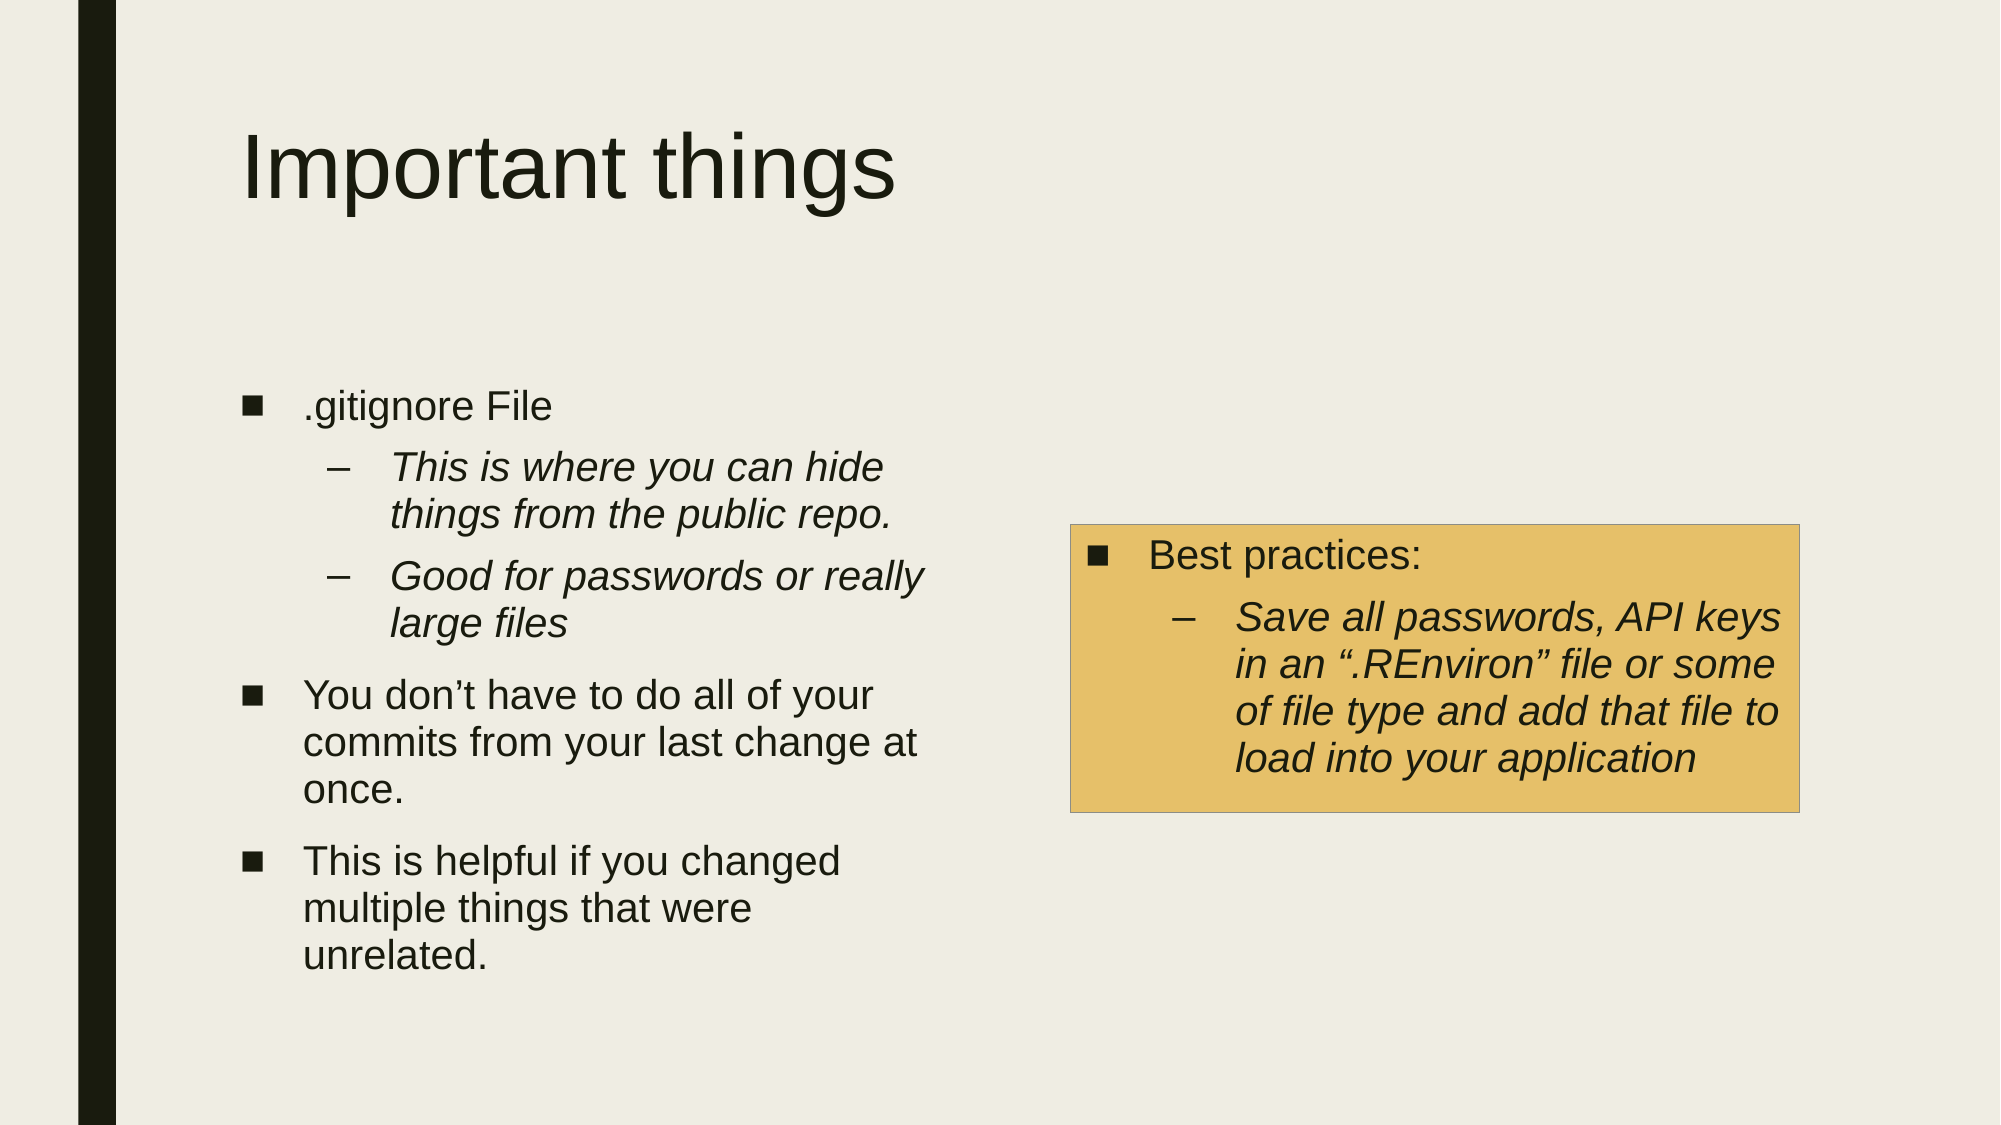

# Important things
.gitignore File
This is where you can hide things from the public repo.
Good for passwords or really large files
You don’t have to do all of your commits from your last change at once.
This is helpful if you changed multiple things that were unrelated.
Best practices:
Save all passwords, API keys in an “.REnviron” file or some of file type and add that file to load into your application